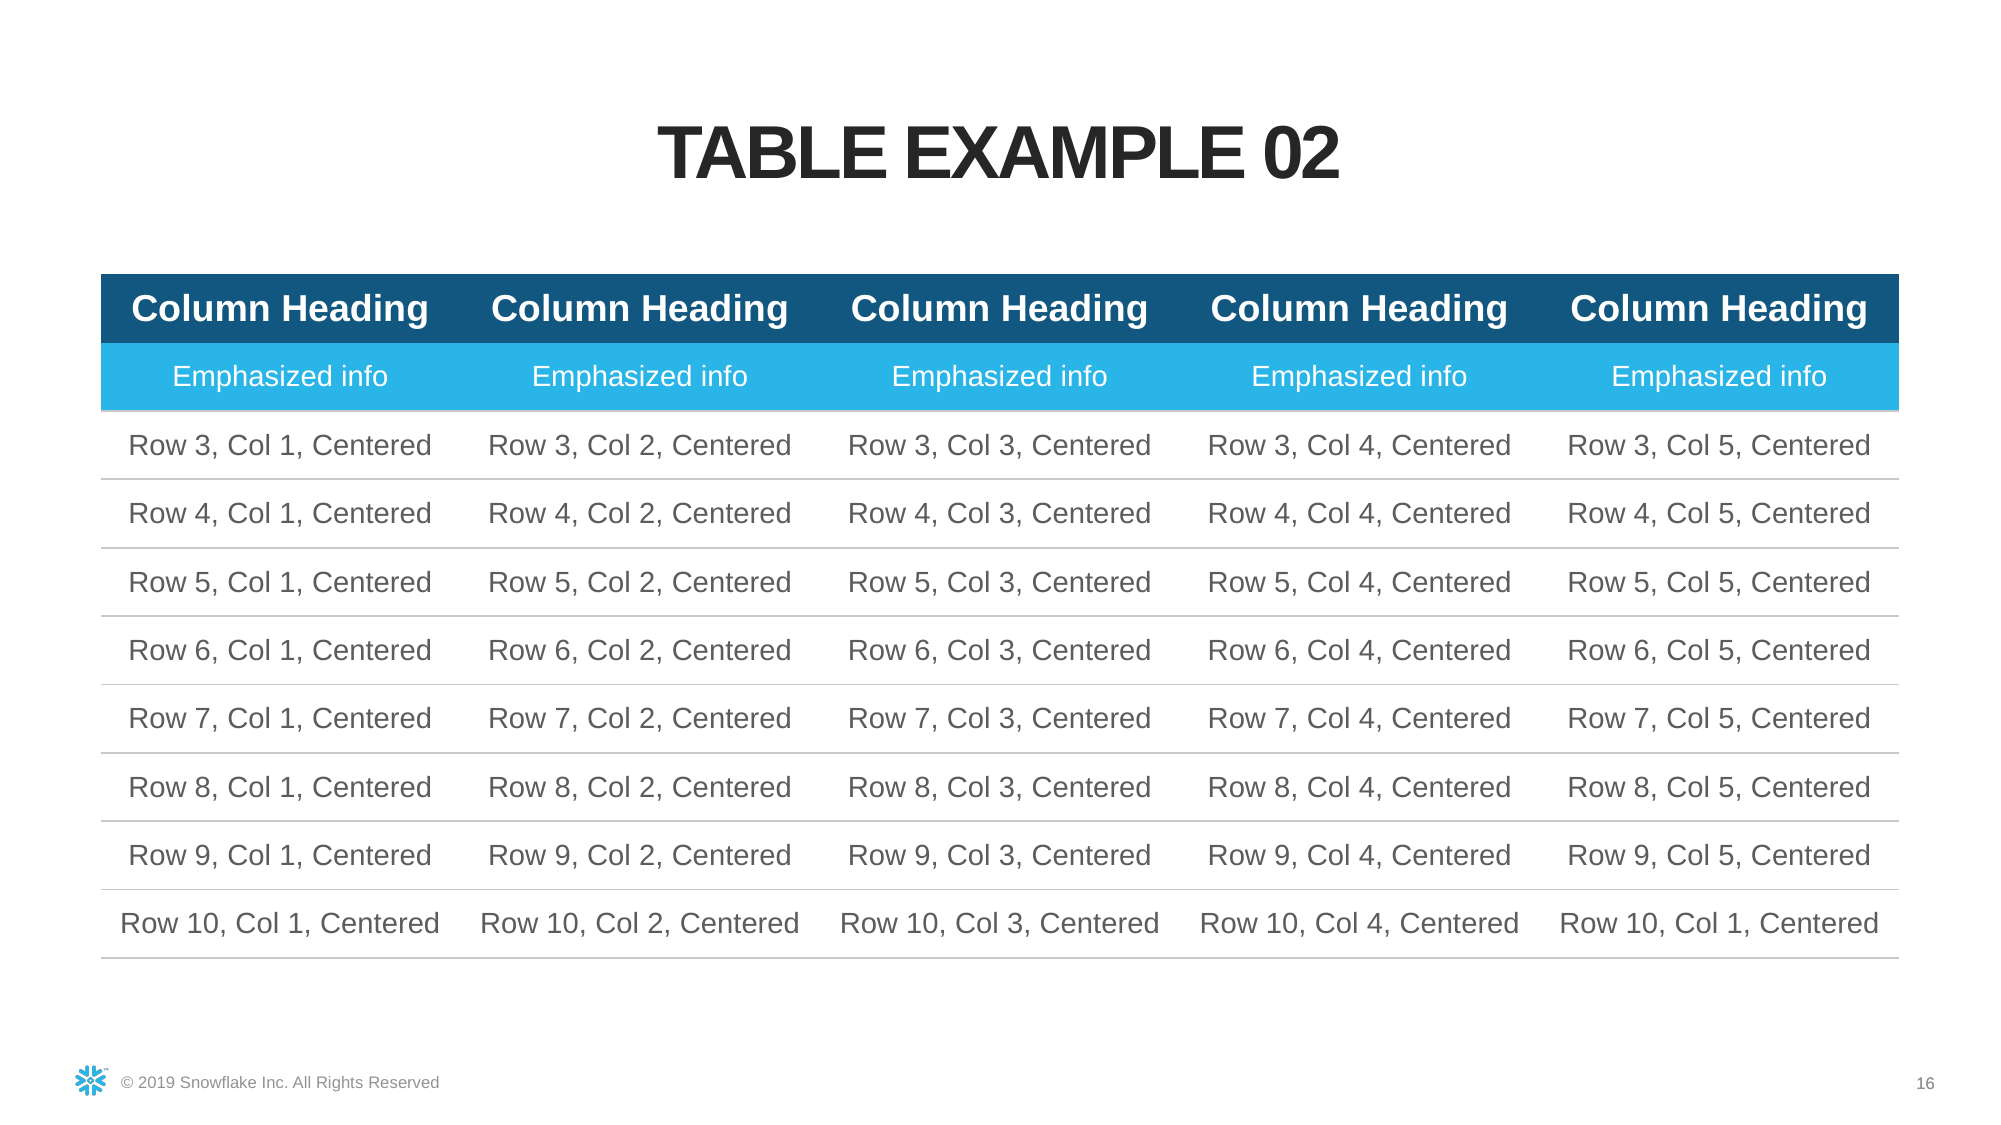

TABLE EXAMPLE 02
| Column Heading | Column Heading | Column Heading | Column Heading | Column Heading |
| --- | --- | --- | --- | --- |
| Emphasized info | Emphasized info | Emphasized info | Emphasized info | Emphasized info |
| Row 3, Col 1, Centered | Row 3, Col 2, Centered | Row 3, Col 3, Centered | Row 3, Col 4, Centered | Row 3, Col 5, Centered |
| Row 4, Col 1, Centered | Row 4, Col 2, Centered | Row 4, Col 3, Centered | Row 4, Col 4, Centered | Row 4, Col 5, Centered |
| Row 5, Col 1, Centered | Row 5, Col 2, Centered | Row 5, Col 3, Centered | Row 5, Col 4, Centered | Row 5, Col 5, Centered |
| Row 6, Col 1, Centered | Row 6, Col 2, Centered | Row 6, Col 3, Centered | Row 6, Col 4, Centered | Row 6, Col 5, Centered |
| Row 7, Col 1, Centered | Row 7, Col 2, Centered | Row 7, Col 3, Centered | Row 7, Col 4, Centered | Row 7, Col 5, Centered |
| Row 8, Col 1, Centered | Row 8, Col 2, Centered | Row 8, Col 3, Centered | Row 8, Col 4, Centered | Row 8, Col 5, Centered |
| Row 9, Col 1, Centered | Row 9, Col 2, Centered | Row 9, Col 3, Centered | Row 9, Col 4, Centered | Row 9, Col 5, Centered |
| Row 10, Col 1, Centered | Row 10, Col 2, Centered | Row 10, Col 3, Centered | Row 10, Col 4, Centered | Row 10, Col 1, Centered |

### Chart

| Category |
|---|
16
16